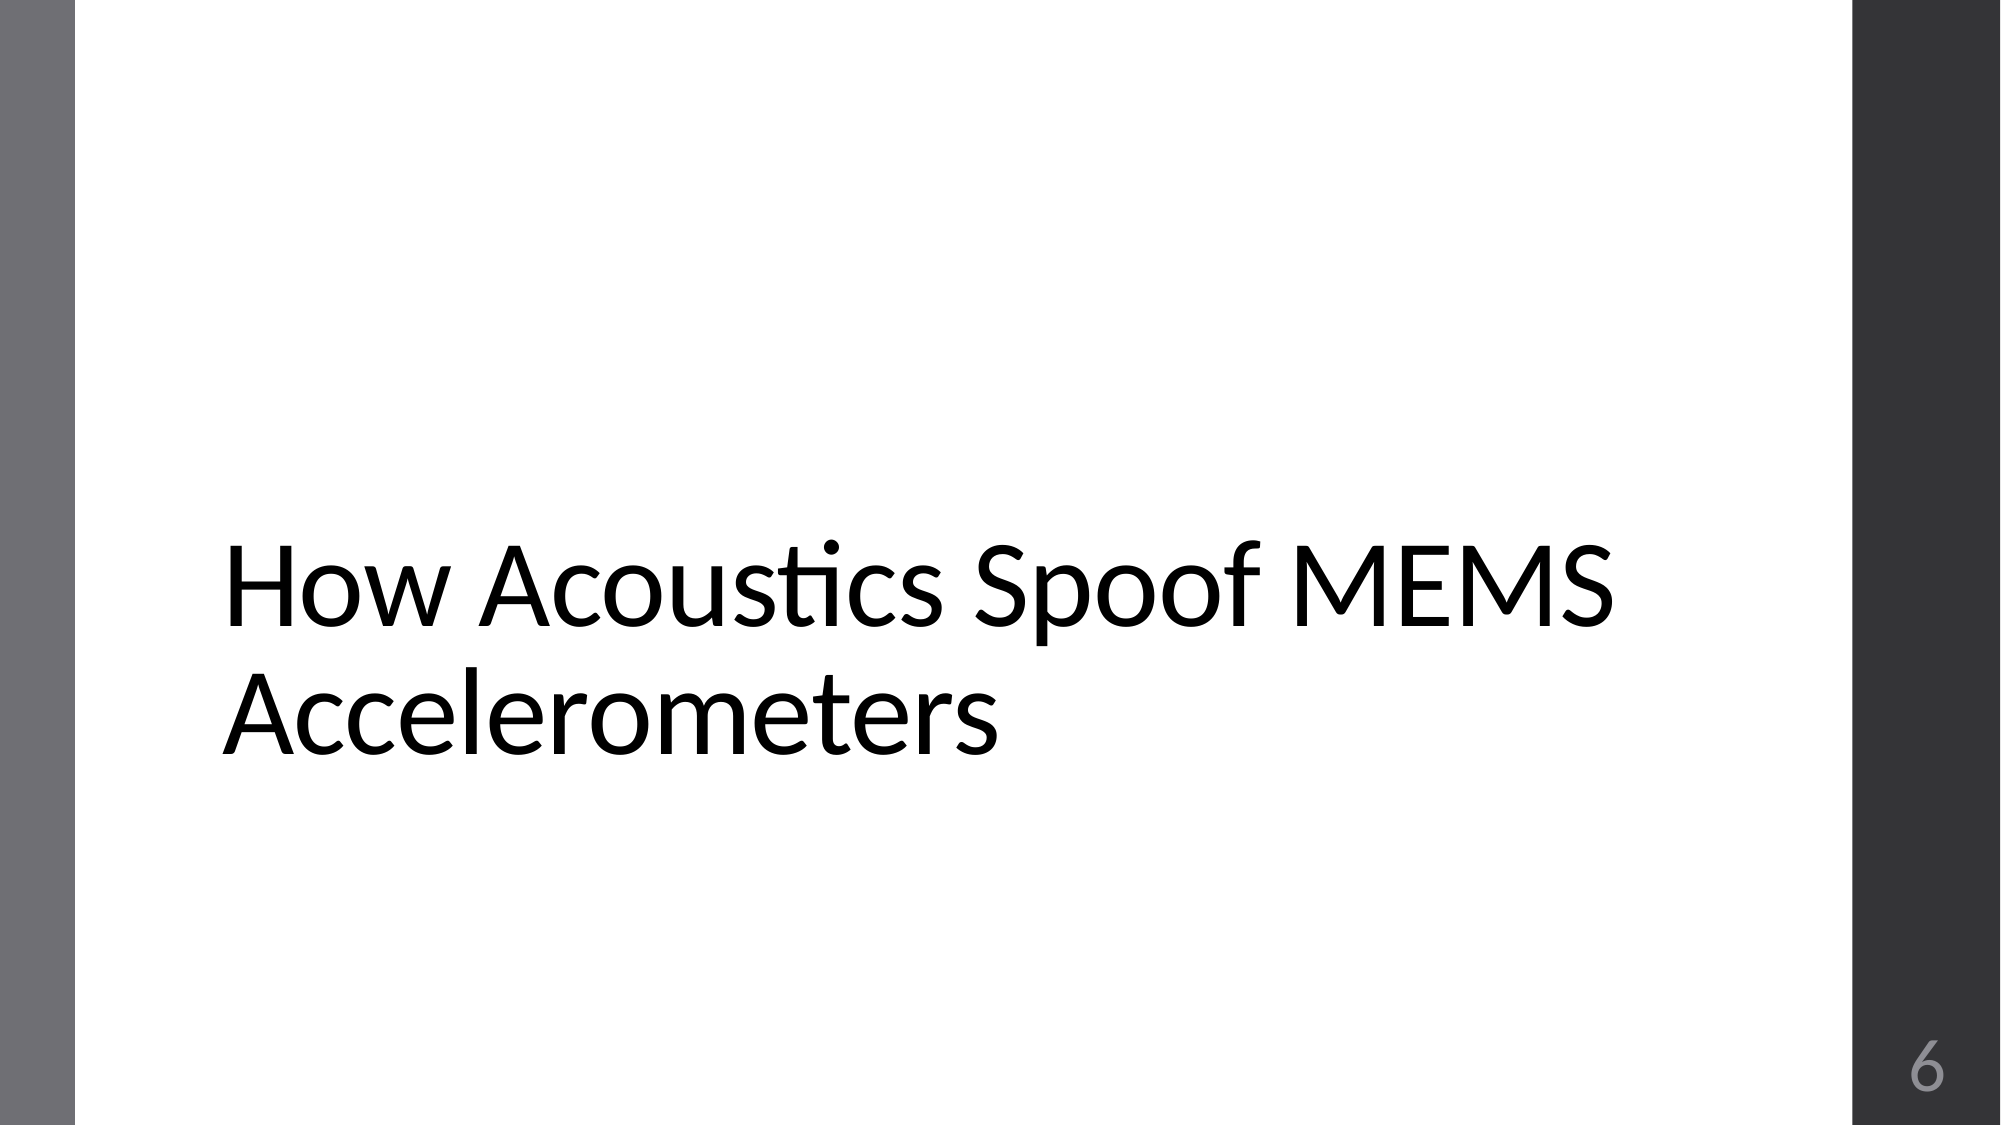

# How Acoustics Spoof MEMS Accelerometers

6